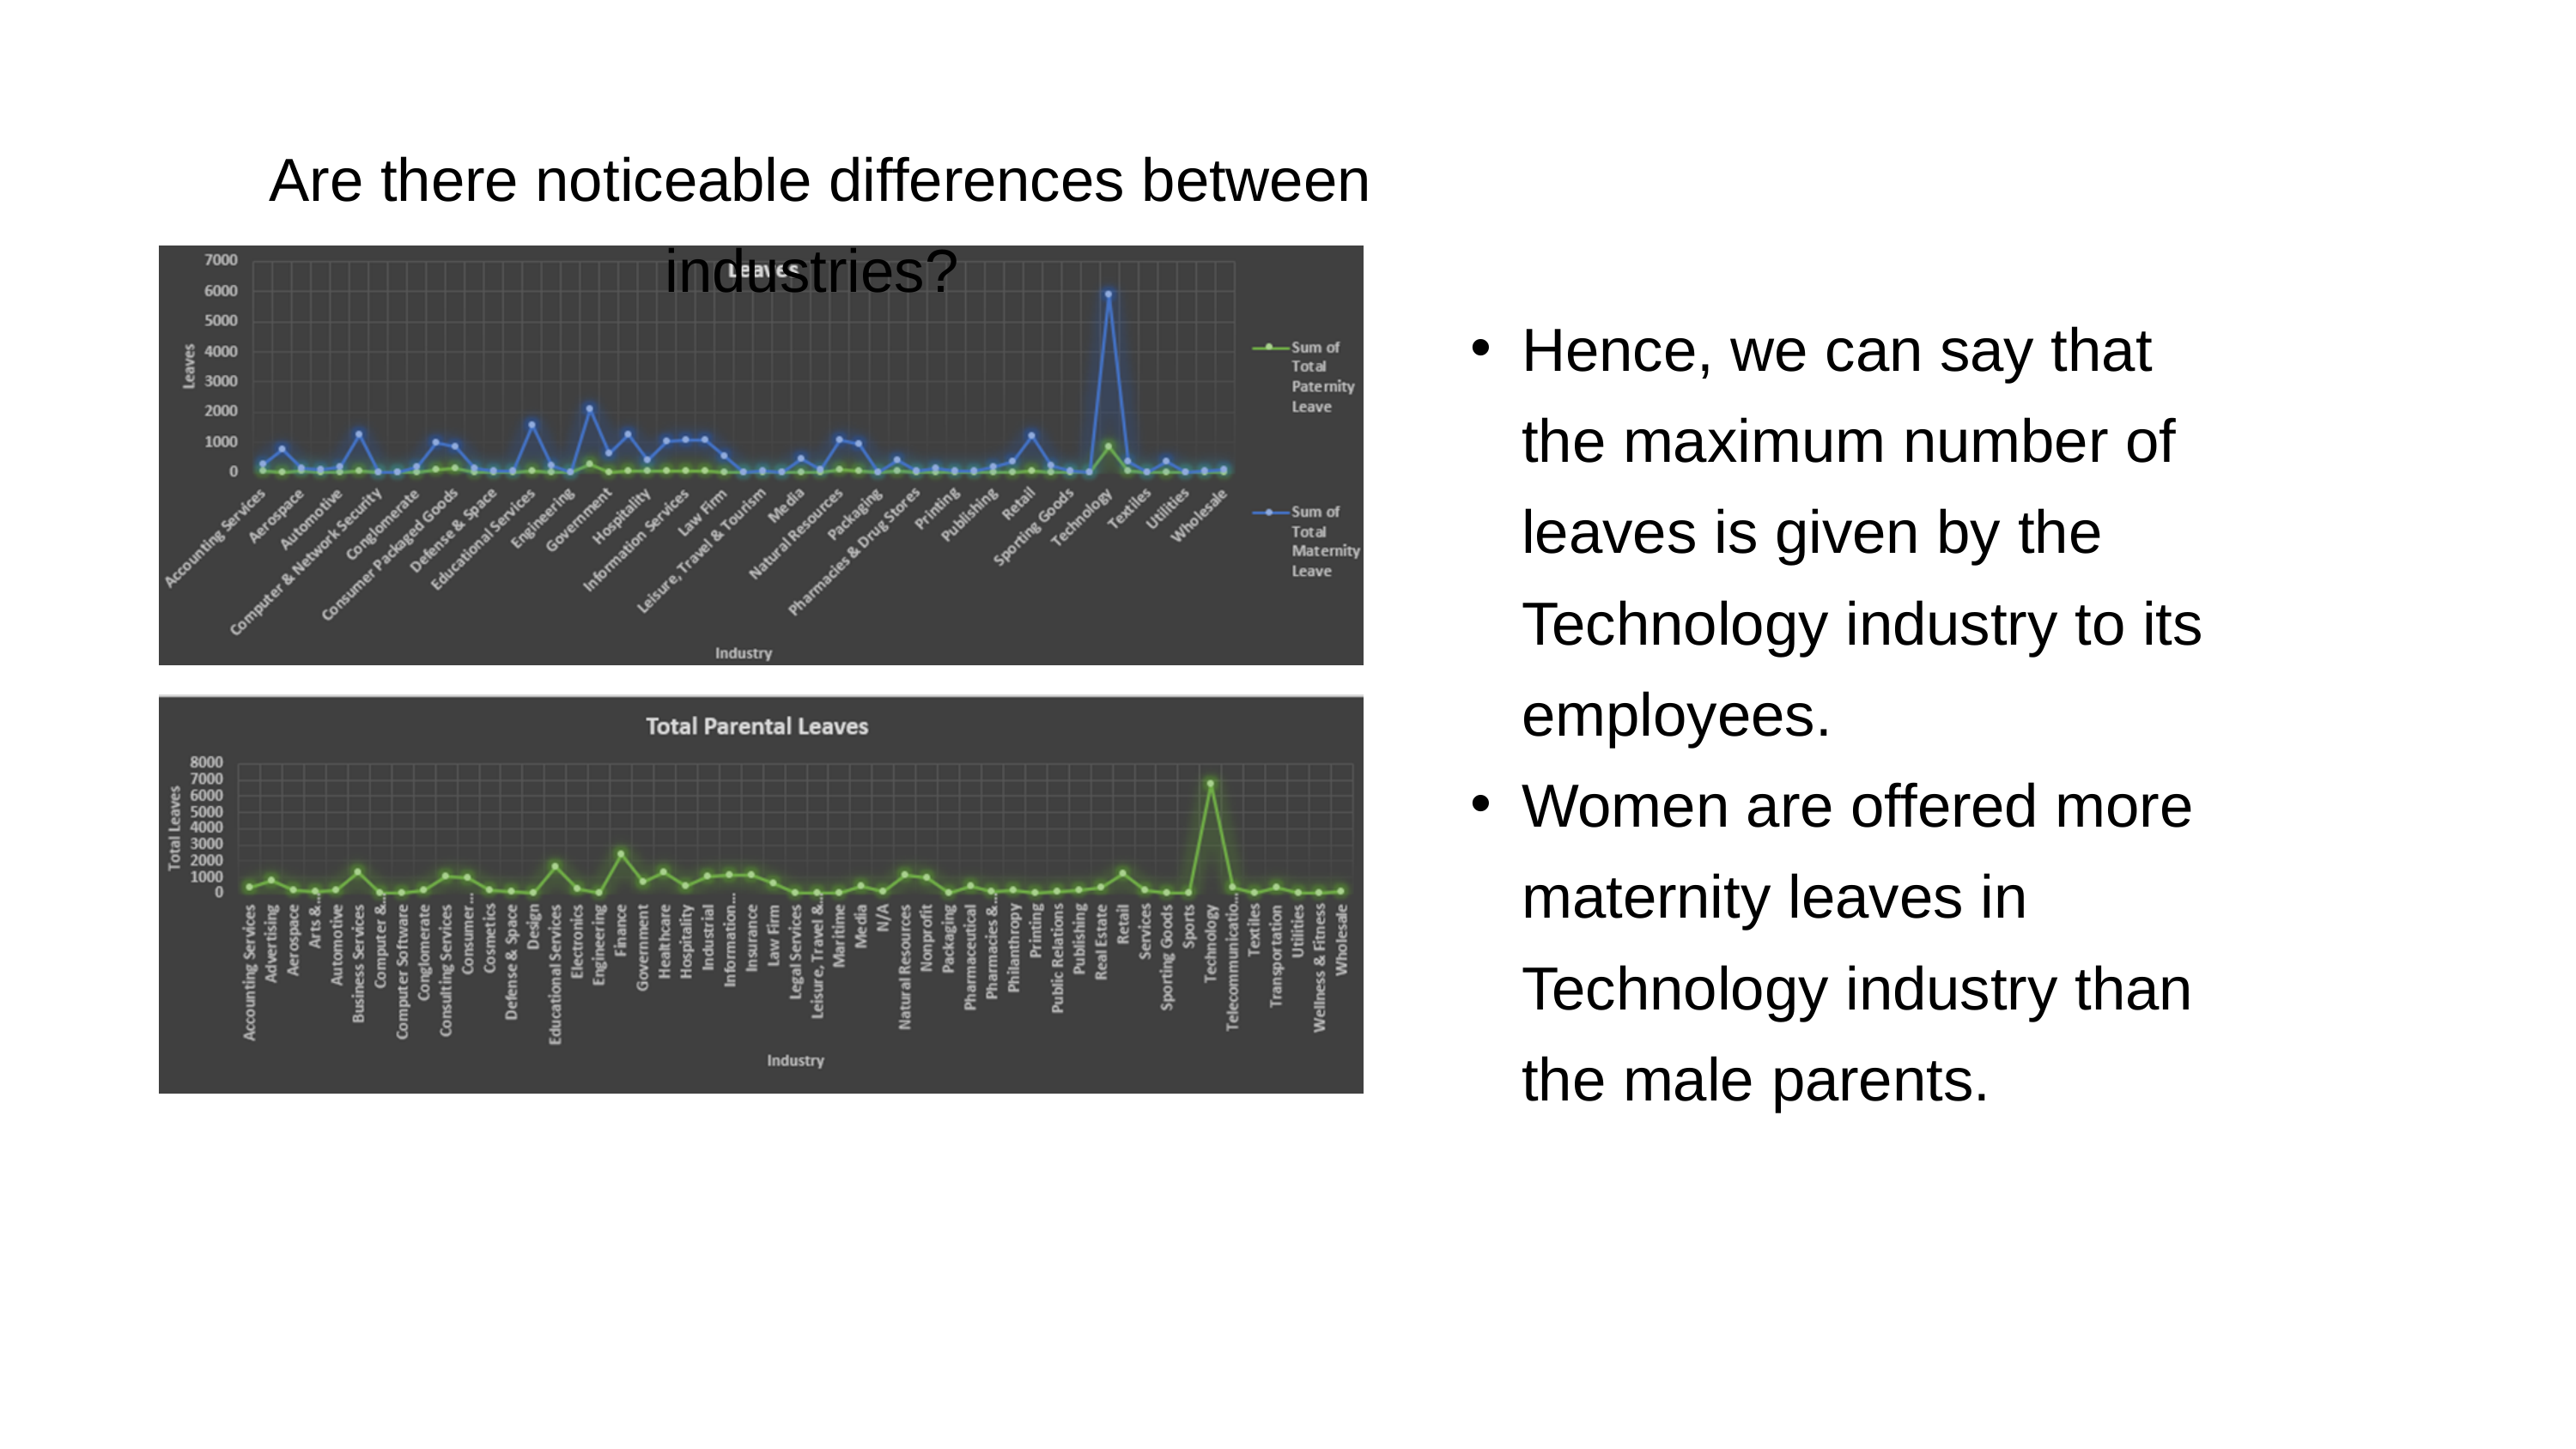

Are there noticeable differences between industries?

Hence, we can say that the maximum number of leaves is given by the Technology industry to its employees.
Women are offered more maternity leaves in Technology industry than the male parents.